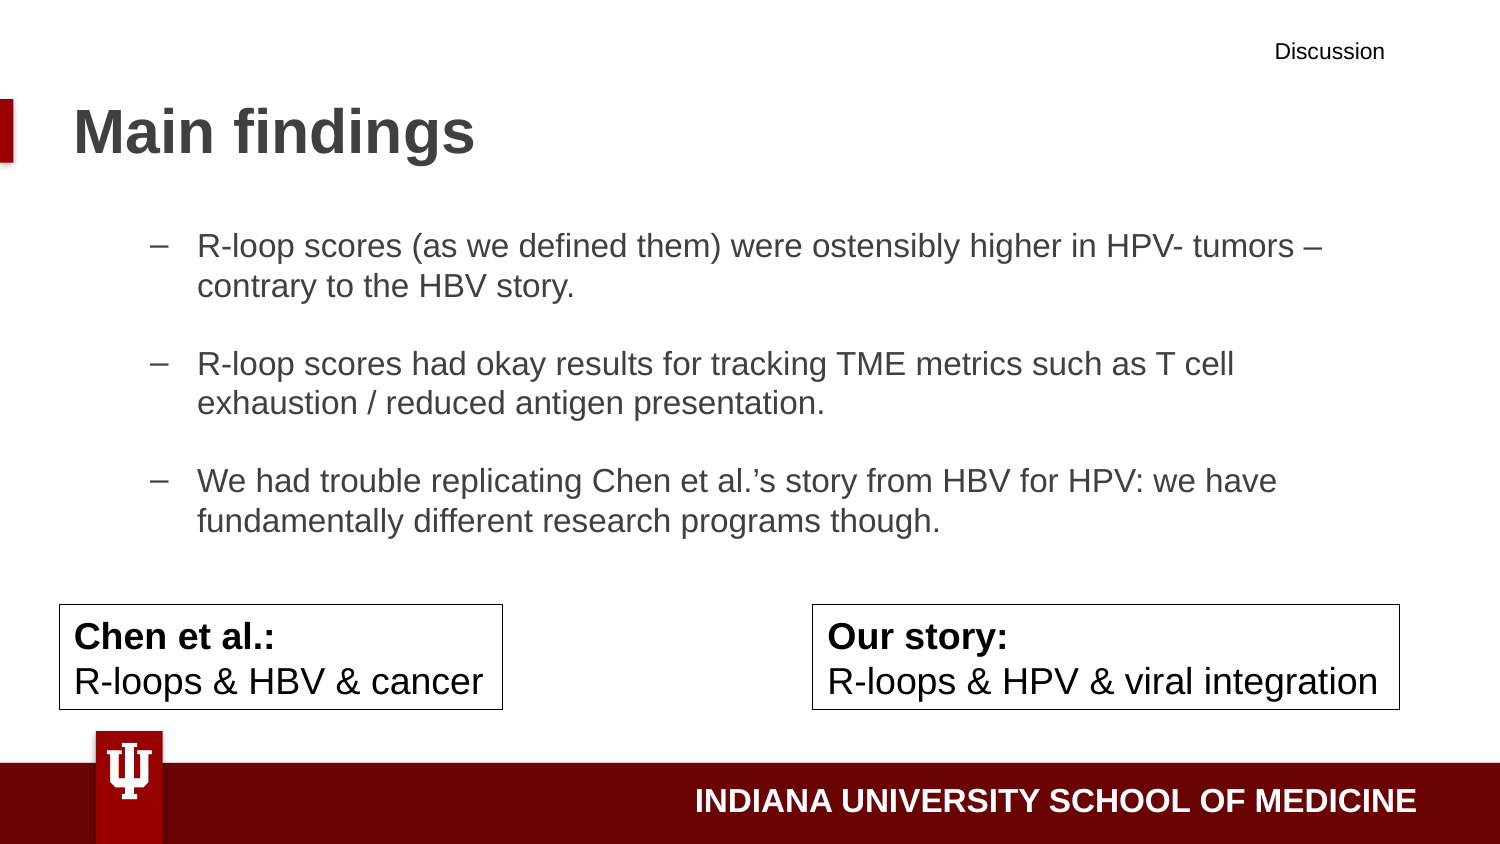

Discussion
# Main findings
R-loop scores (as we defined them) were ostensibly higher in HPV- tumors – contrary to the HBV story.
R-loop scores had okay results for tracking TME metrics such as T cell exhaustion / reduced antigen presentation.
We had trouble replicating Chen et al.’s story from HBV for HPV: we have fundamentally different research programs though.
Chen et al.:
R-loops & HBV & cancer
Our story:
R-loops & HPV & viral integration